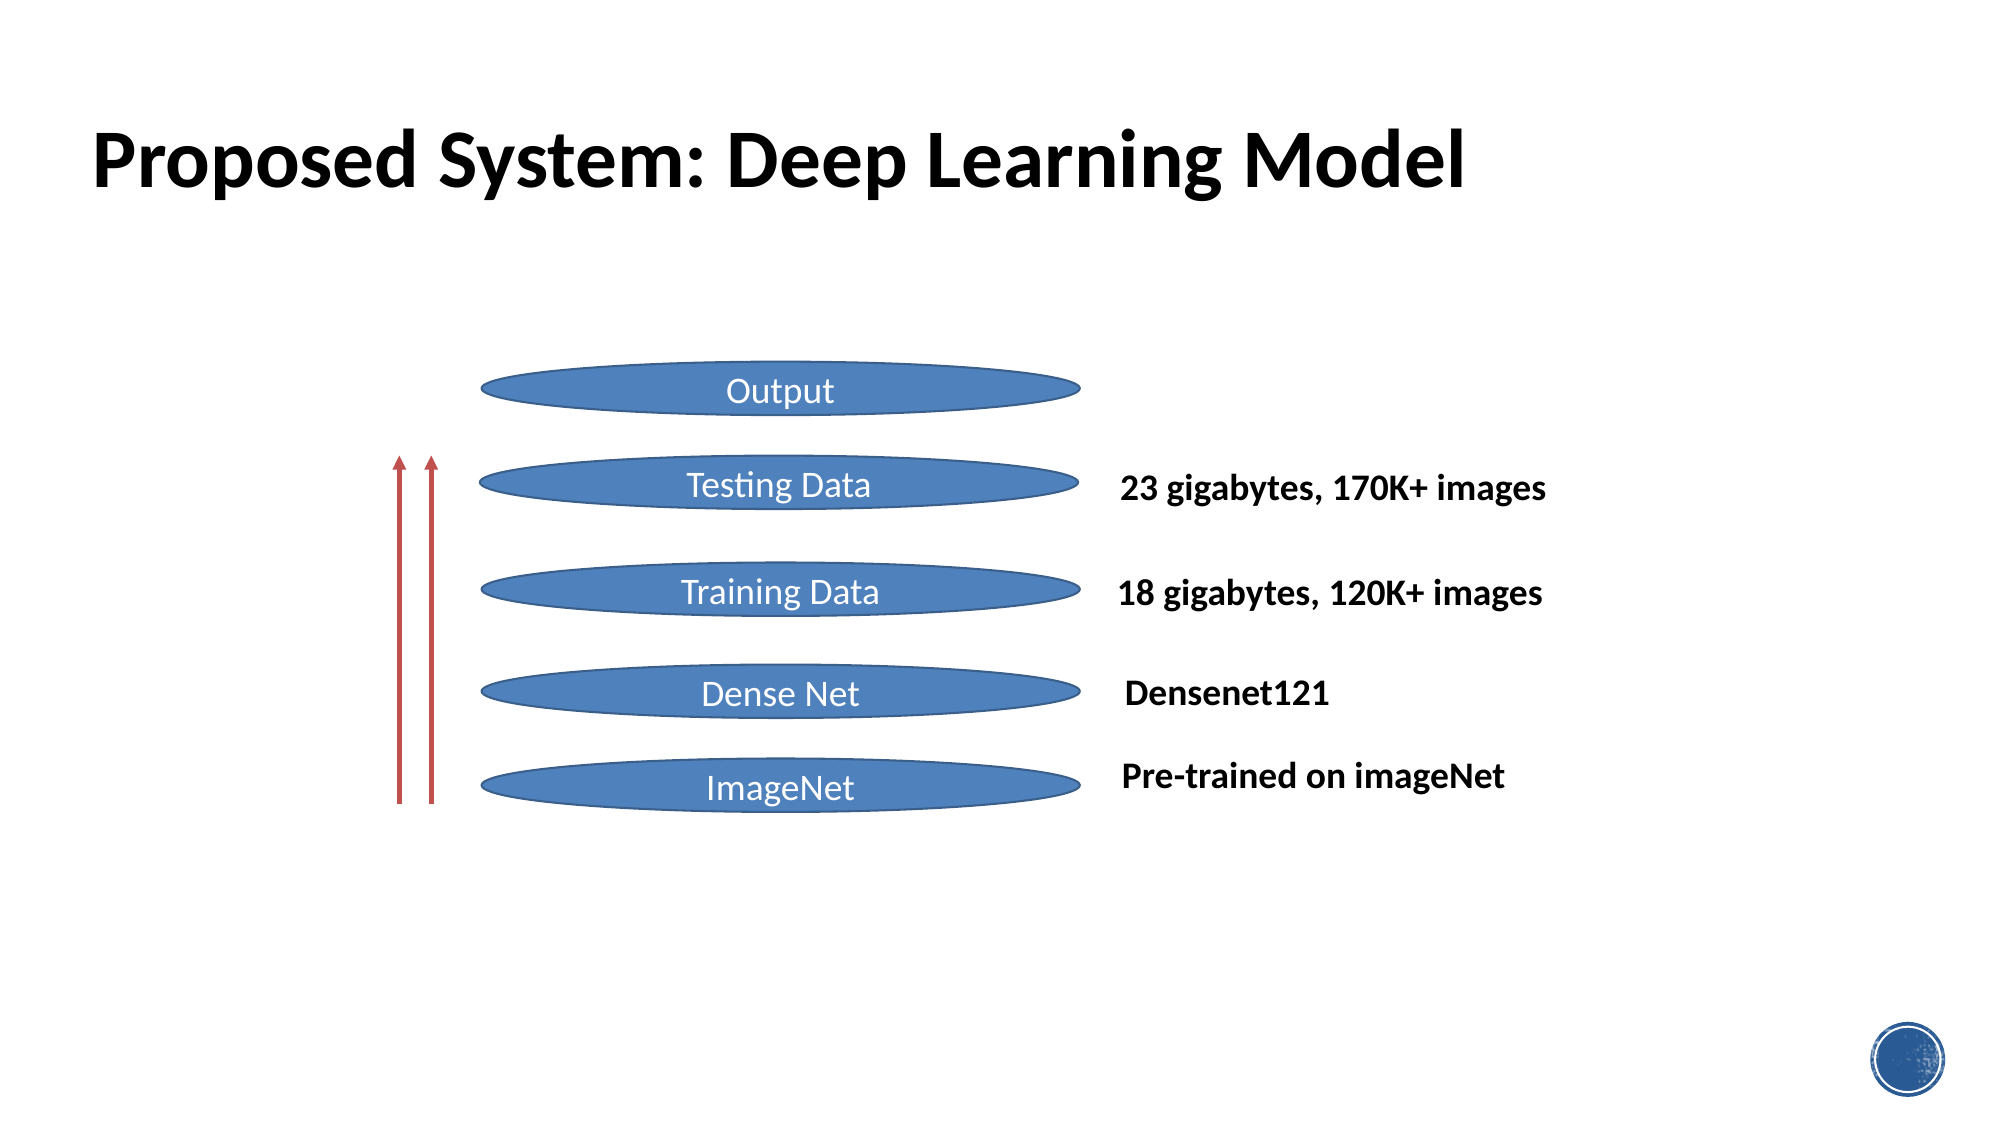

Proposed System: Deep Learning Model
Output
Testing Data
23 gigabytes, 170K+ images
18 gigabytes, 120K+ images
Training Data
Densenet121
Dense Net
Pre-trained on imageNet
ImageNet